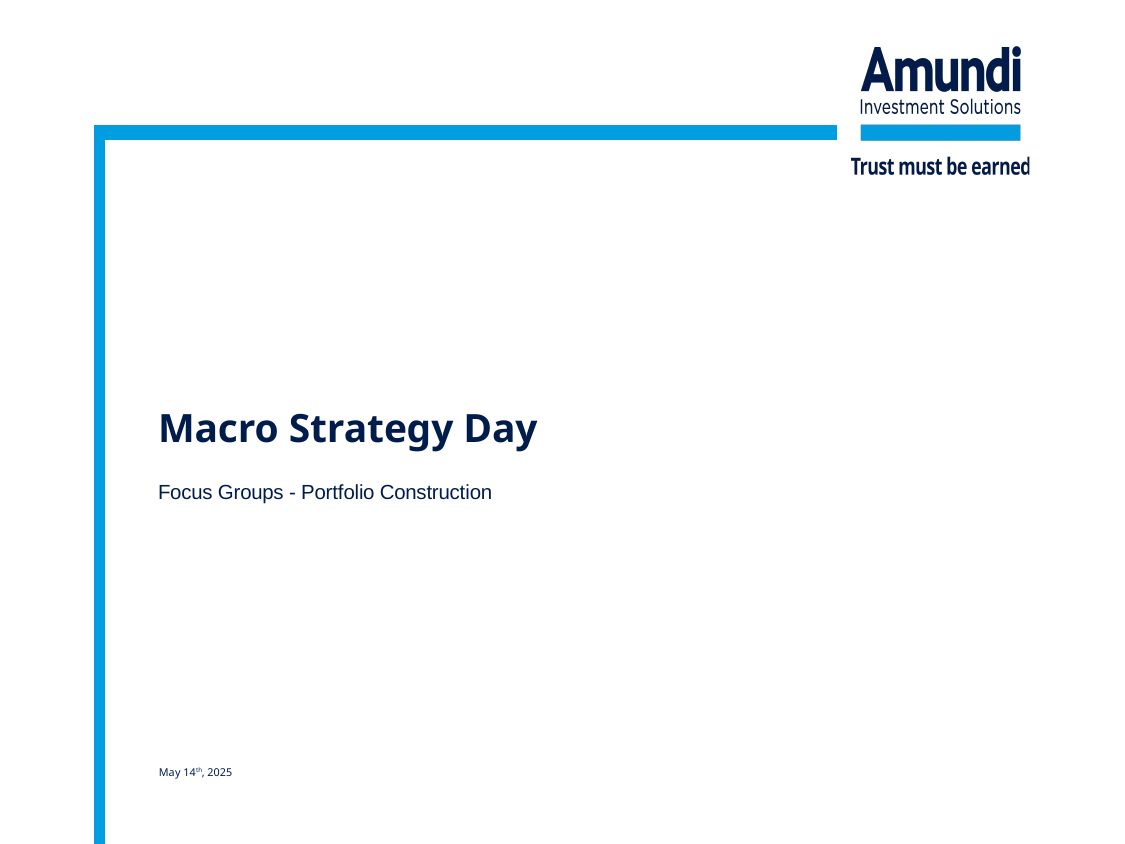

Macro Strategy Day
Focus Groups - Portfolio Construction
May 14th, 2025